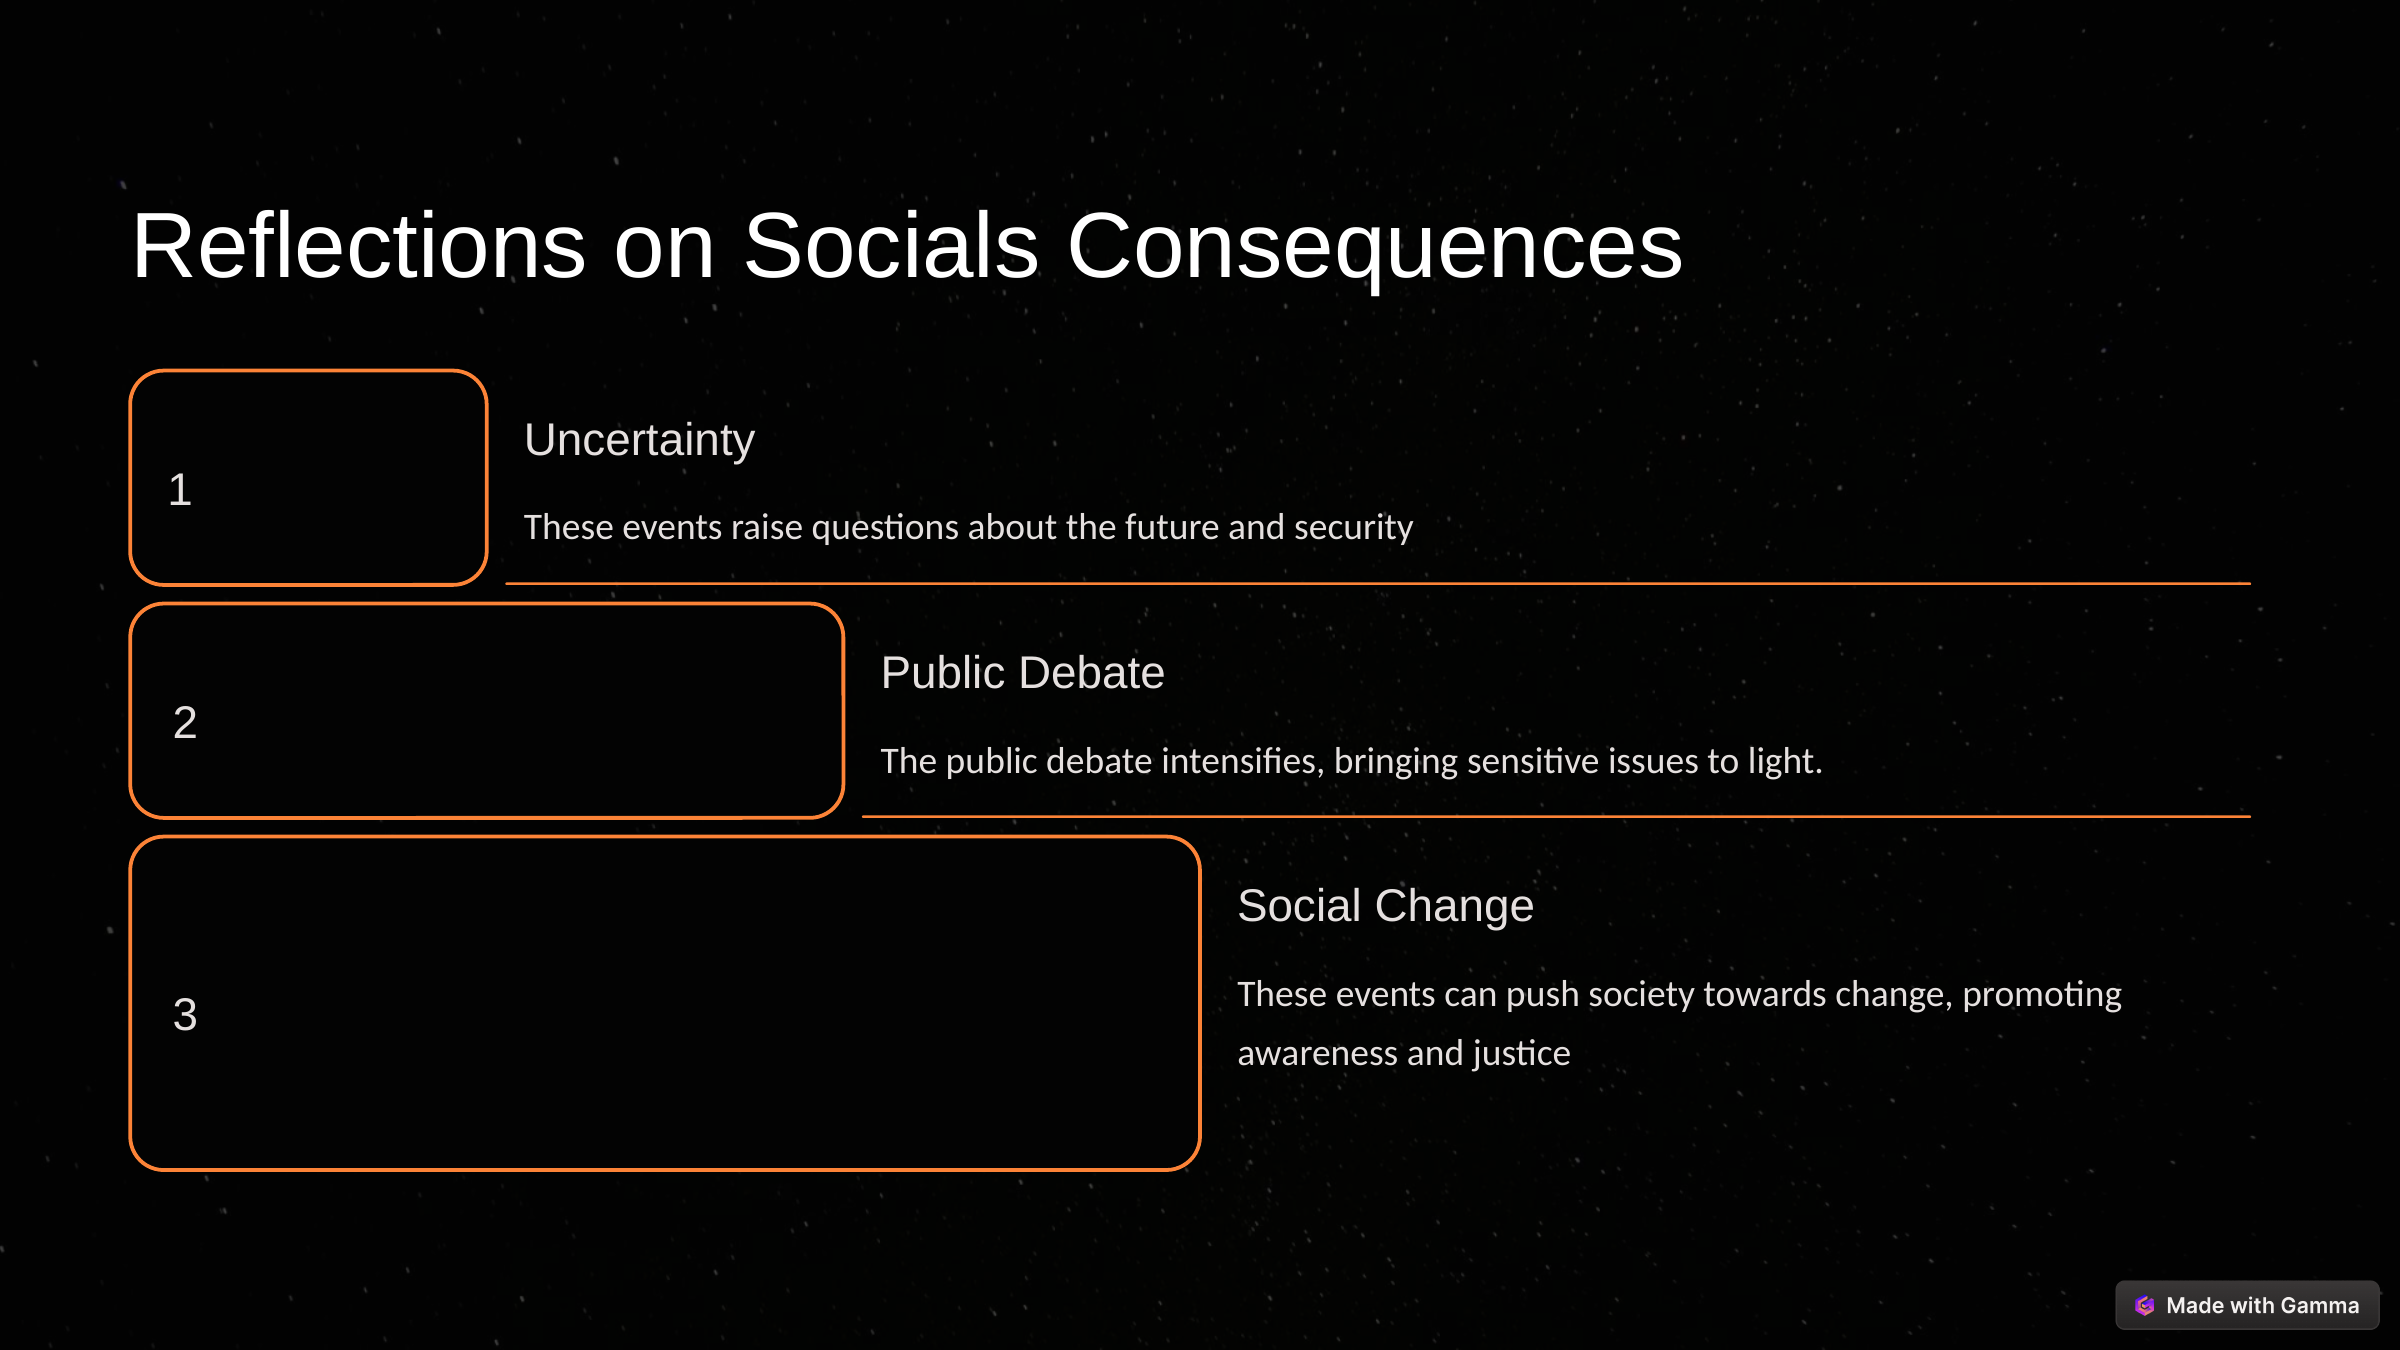

Reflections on Socials Consequences

Uncertainty
1
These events raise questions about the future and security

Public Debate
2
The public debate intensifies, bringing sensitive issues to light.

Social Change
These events can push society towards change, promoting awareness and justice
3